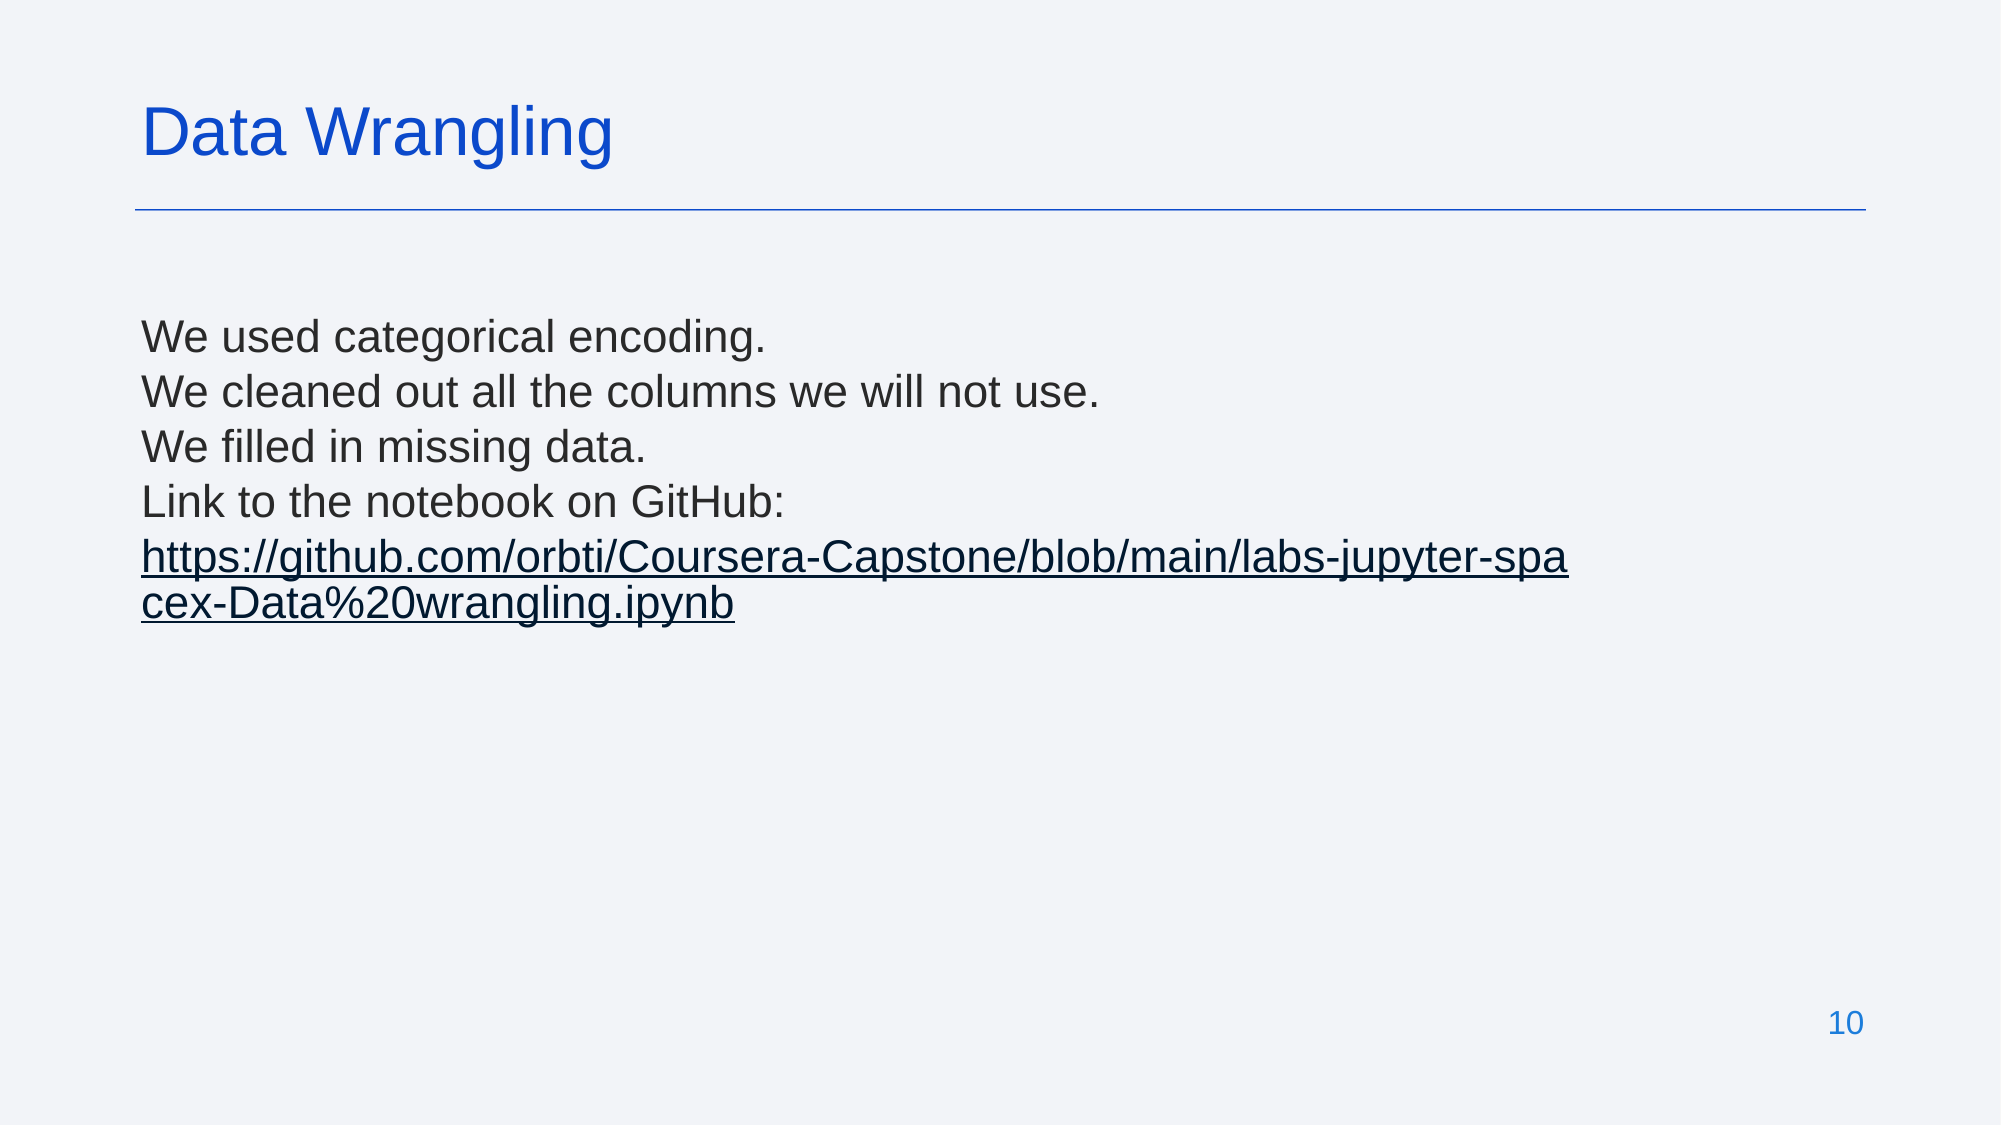

Data Wrangling
We used categorical encoding.
We cleaned out all the columns we will not use.
We filled in missing data.
Link to the notebook on GitHub: https://github.com/orbti/Coursera-Capstone/blob/main/labs-jupyter-spacex-Data%20wrangling.ipynb

10